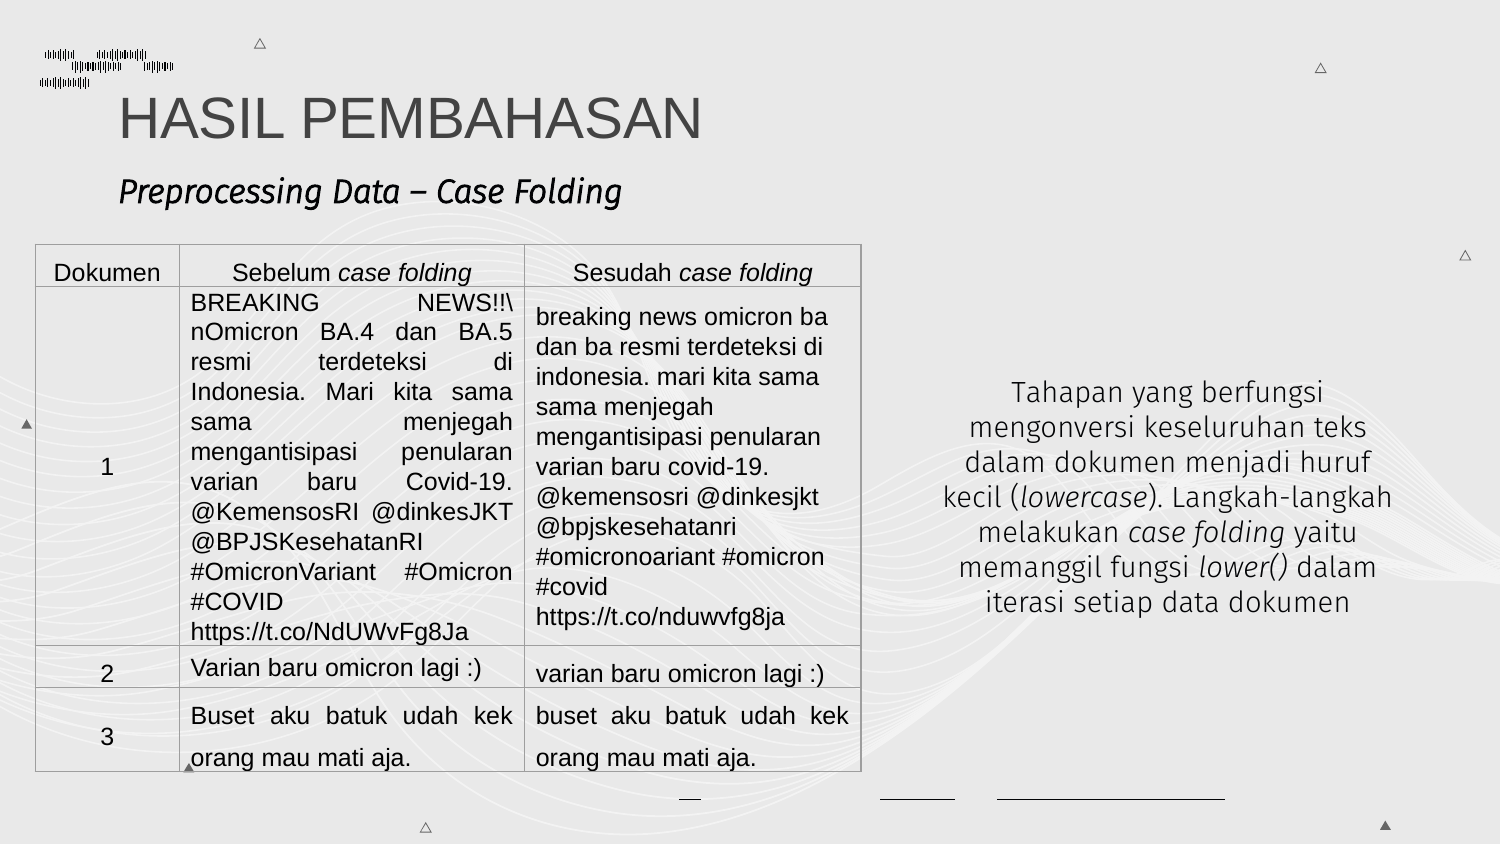

# HASIL PEMBAHASAN
Preprocessing Data – Case Folding
| Dokumen | Sebelum case folding | Sesudah case folding |
| --- | --- | --- |
| 1 | BREAKING NEWS!!\nOmicron BA.4 dan BA.5 resmi terdeteksi di Indonesia. Mari kita sama sama menjegah mengantisipasi penularan varian baru Covid-19. @KemensosRI @dinkesJKT @BPJSKesehatanRI #OmicronVariant #Omicron #COVID https://t.co/NdUWvFg8Ja | breaking news omicron ba dan ba resmi terdeteksi di indonesia. mari kita sama sama menjegah mengantisipasi penularan varian baru covid-19. @kemensosri @dinkesjkt @bpjskesehatanri #omicronoariant #omicron #covid https://t.co/nduwvfg8ja |
| 2 | Varian baru omicron lagi :) | varian baru omicron lagi :) |
| 3 | Buset aku batuk udah kek orang mau mati aja. | buset aku batuk udah kek orang mau mati aja. |
Tahapan yang berfungsi mengonversi keseluruhan teks dalam dokumen menjadi huruf kecil (lowercase). Langkah-langkah melakukan case folding yaitu memanggil fungsi lower() dalam iterasi setiap data dokumen